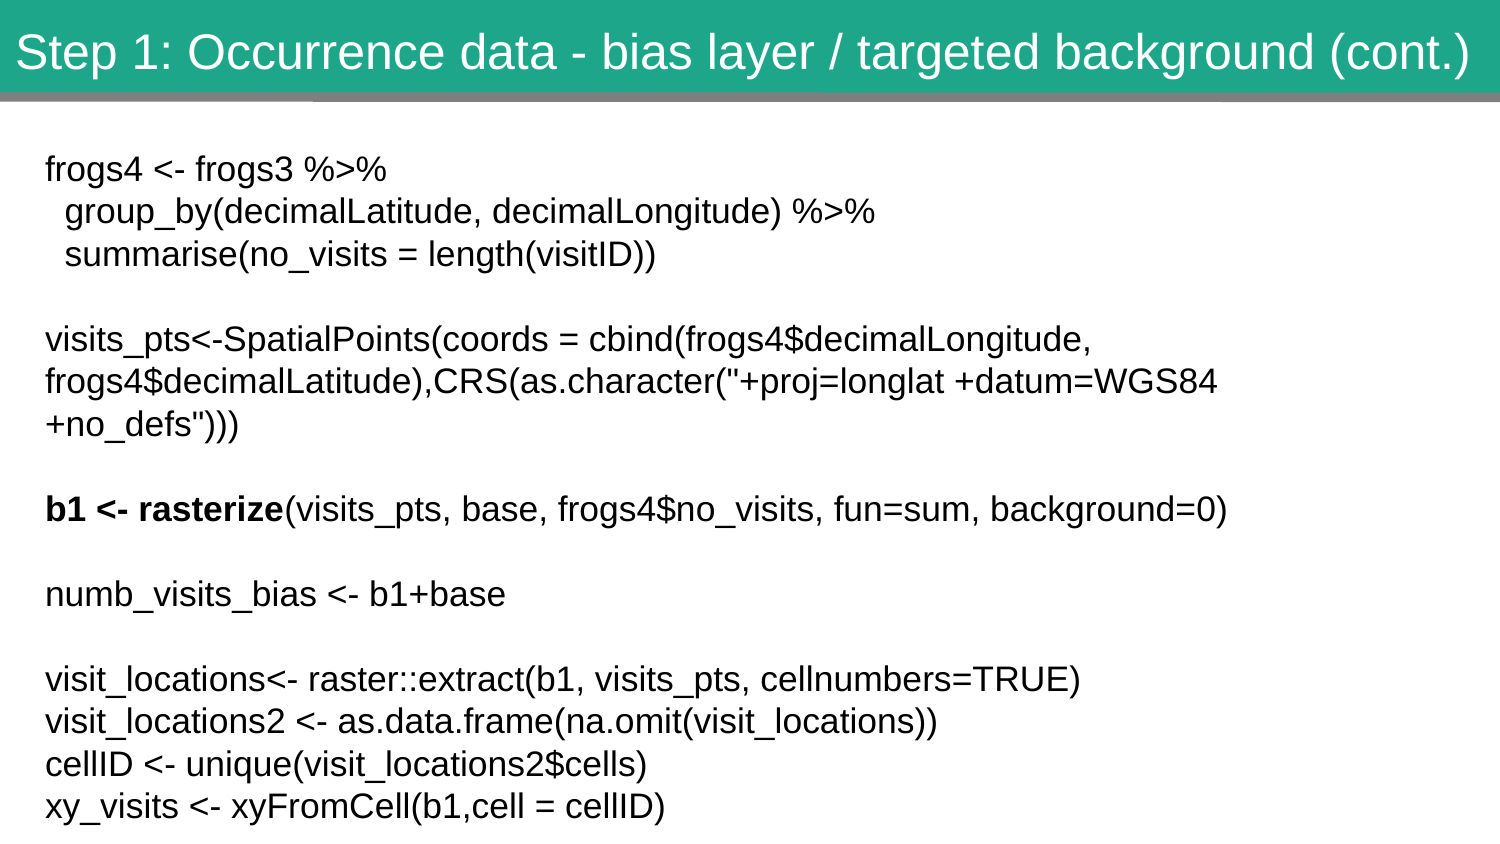

Step 1: Occurrence data - bias layer / targeted background (cont.)
frogs4 <- frogs3 %>%
  group_by(decimalLatitude, decimalLongitude) %>%
  summarise(no_visits = length(visitID))

visits_pts<-SpatialPoints(coords = cbind(frogs4$decimalLongitude, frogs4$decimalLatitude),CRS(as.character("+proj=longlat +datum=WGS84 +no_defs")))

b1 <- rasterize(visits_pts, base, frogs4$no_visits, fun=sum, background=0)

numb_visits_bias <- b1+base

visit_locations<- raster::extract(b1, visits_pts, cellnumbers=TRUE)
visit_locations2 <- as.data.frame(na.omit(visit_locations))
cellID <- unique(visit_locations2$cells)
xy_visits <- xyFromCell(b1,cell = cellID)